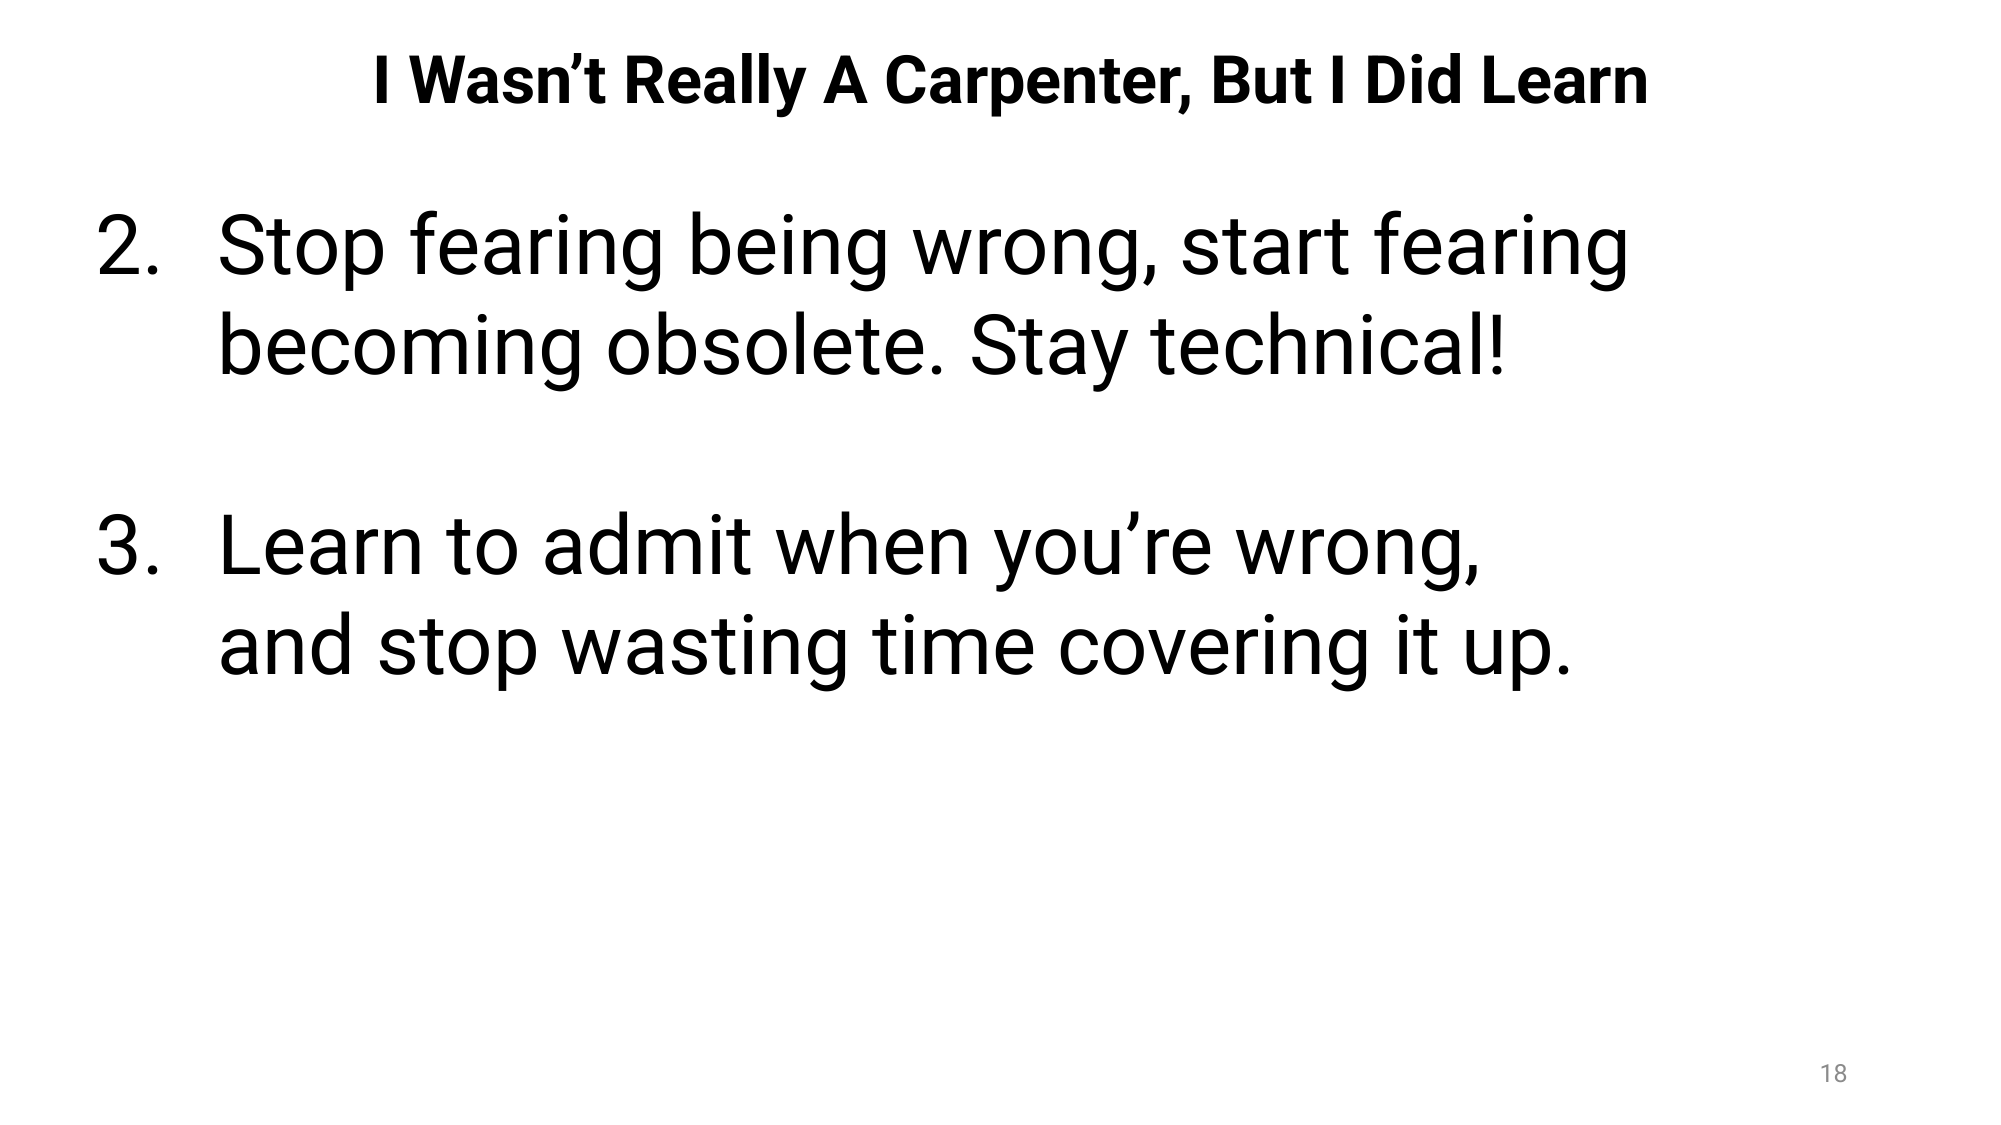

I Wasn’t Really A Carpenter, But I Did Learn
Stop fearing being wrong, start fearing becoming obsolete. Stay technical!
Learn to admit when you’re wrong,
and stop wasting time covering it up.

18